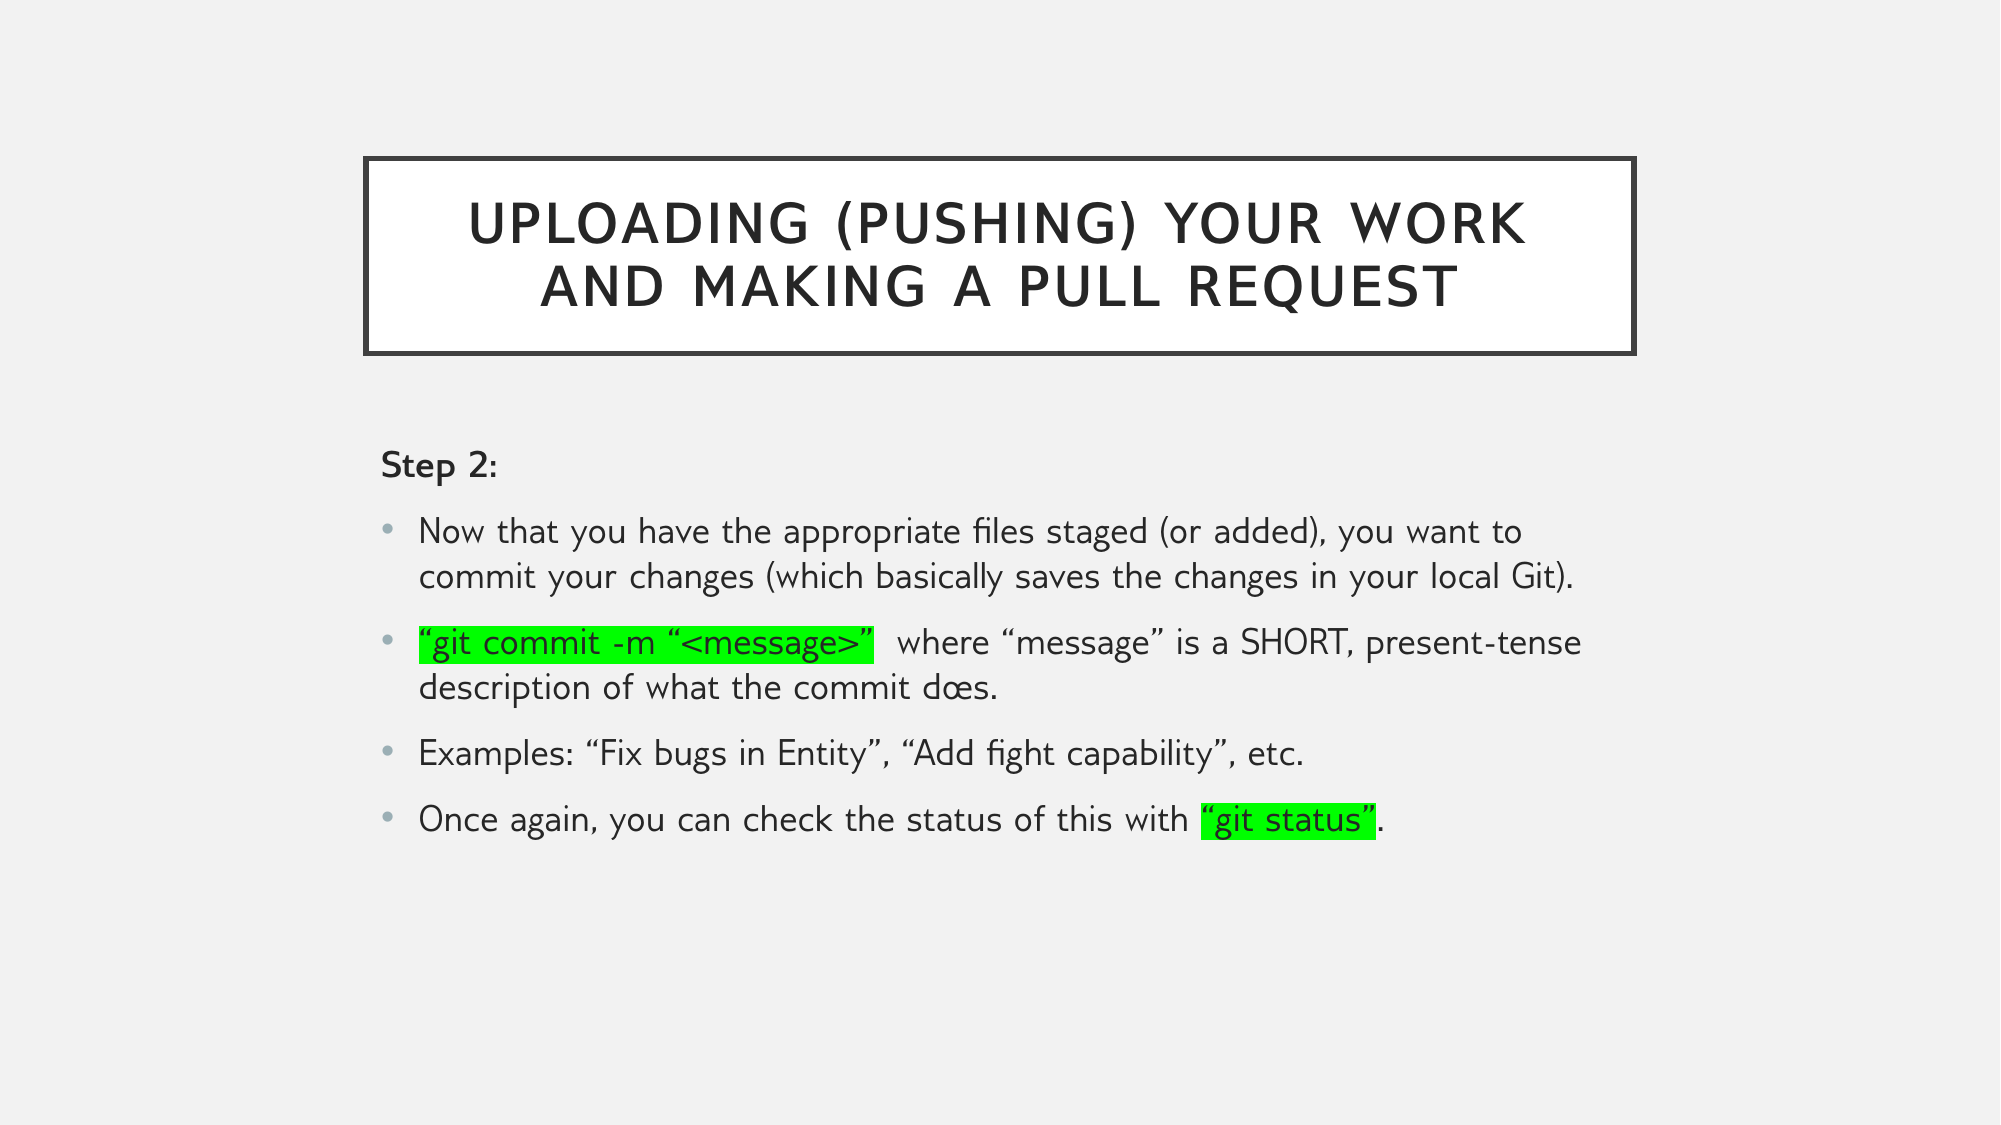

# Uploading (Pushing) Your Work and Making a Pull Request
Step 2:
Now that you have the appropriate files staged (or added), you want to commit your changes (which basically saves the changes in your local Git).
“git commit -m “<message>”  where “message” is a SHORT, present-tense description of what the commit does.
Examples: “Fix bugs in Entity”, “Add fight capability”, etc.
Once again, you can check the status of this with “git status”.